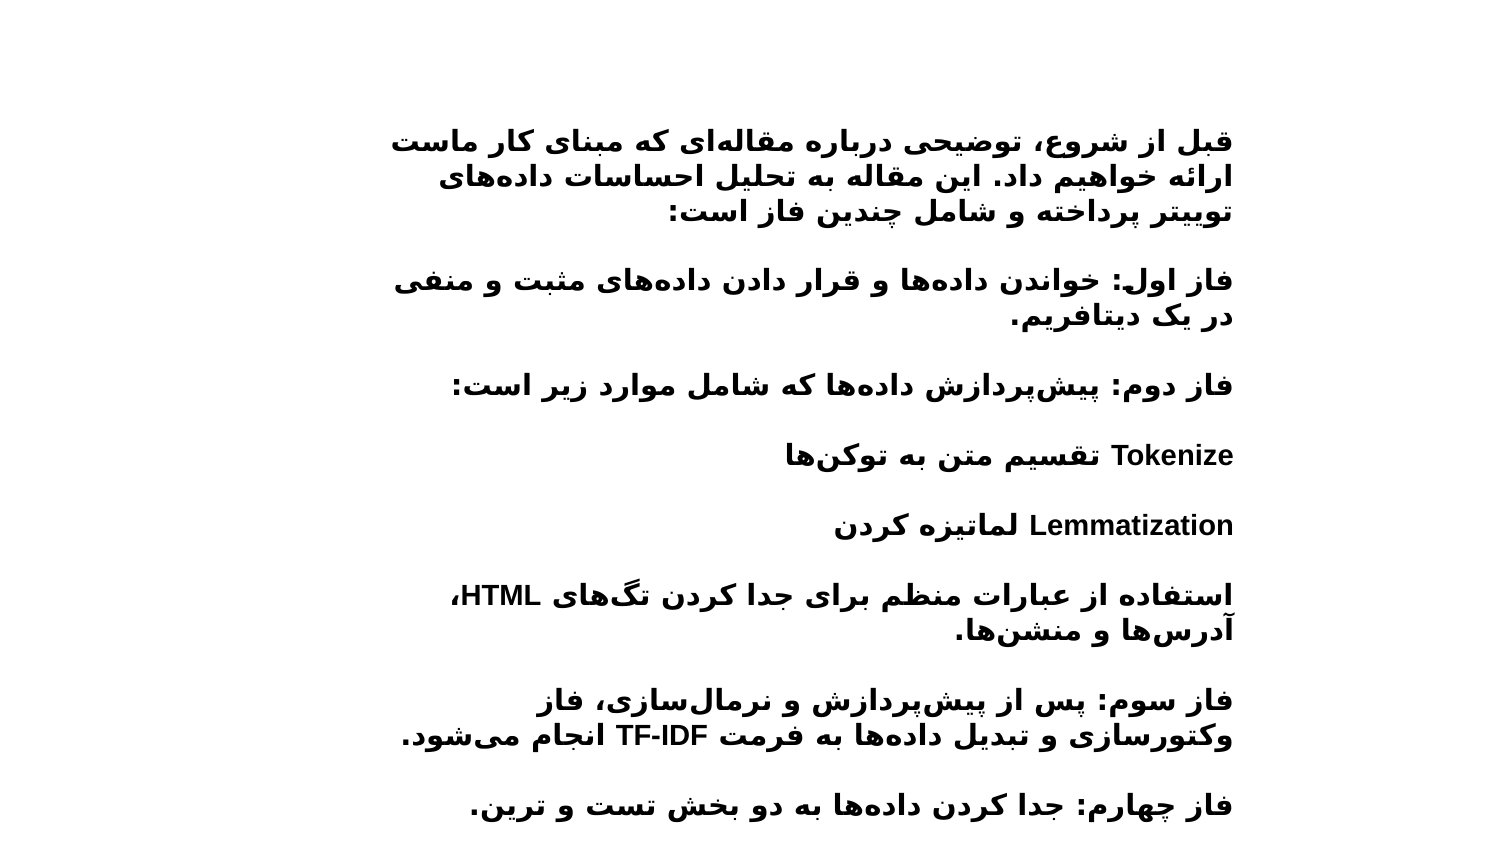

قبل از شروع، توضیحی درباره مقاله‌ای که مبنای کار ماست ارائه خواهیم داد. این مقاله به تحلیل احساسات داده‌های توییتر پرداخته و شامل چندین فاز است:

فاز اول: خواندن داده‌ها و قرار دادن داده‌های مثبت و منفی در یک دیتافریم.

فاز دوم: پیش‌پردازش داده‌ها که شامل موارد زیر است:

Tokenize تقسیم متن به توکن‌ها

Lemmatization لماتیزه کردن

استفاده از عبارات منظم برای جدا کردن تگ‌های HTML، آدرس‌ها و منشن‌ها.

فاز سوم: پس از پیش‌پردازش و نرمال‌سازی، فاز وکتورسازی و تبدیل داده‌ها به فرمت TF-IDF انجام می‌شود.

فاز چهارم: جدا کردن داده‌ها به دو بخش تست و ترین.